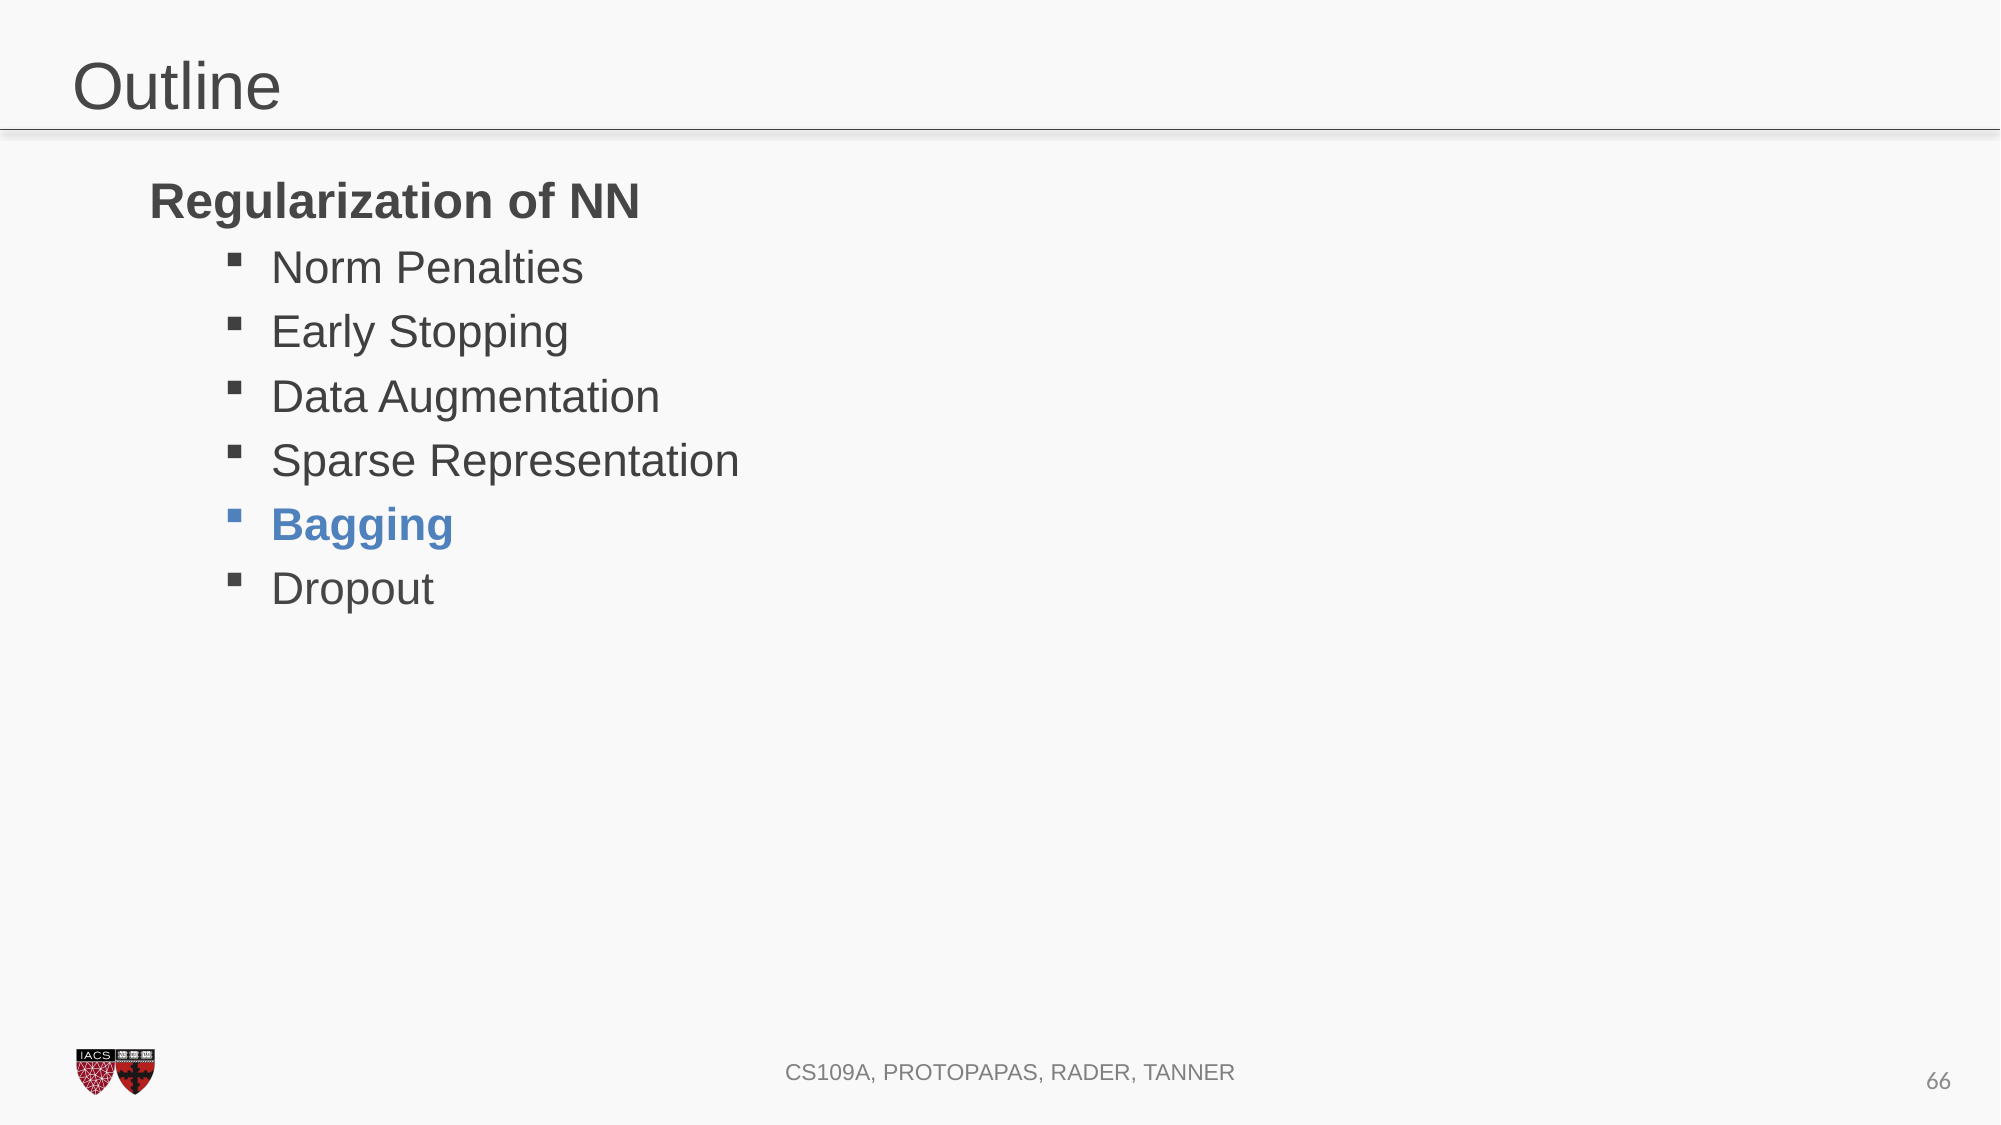

# Outline
Regularization of NN
Norm Penalties
Early Stopping
Data Augmentation
Sparse Representation
Bagging
Dropout

66